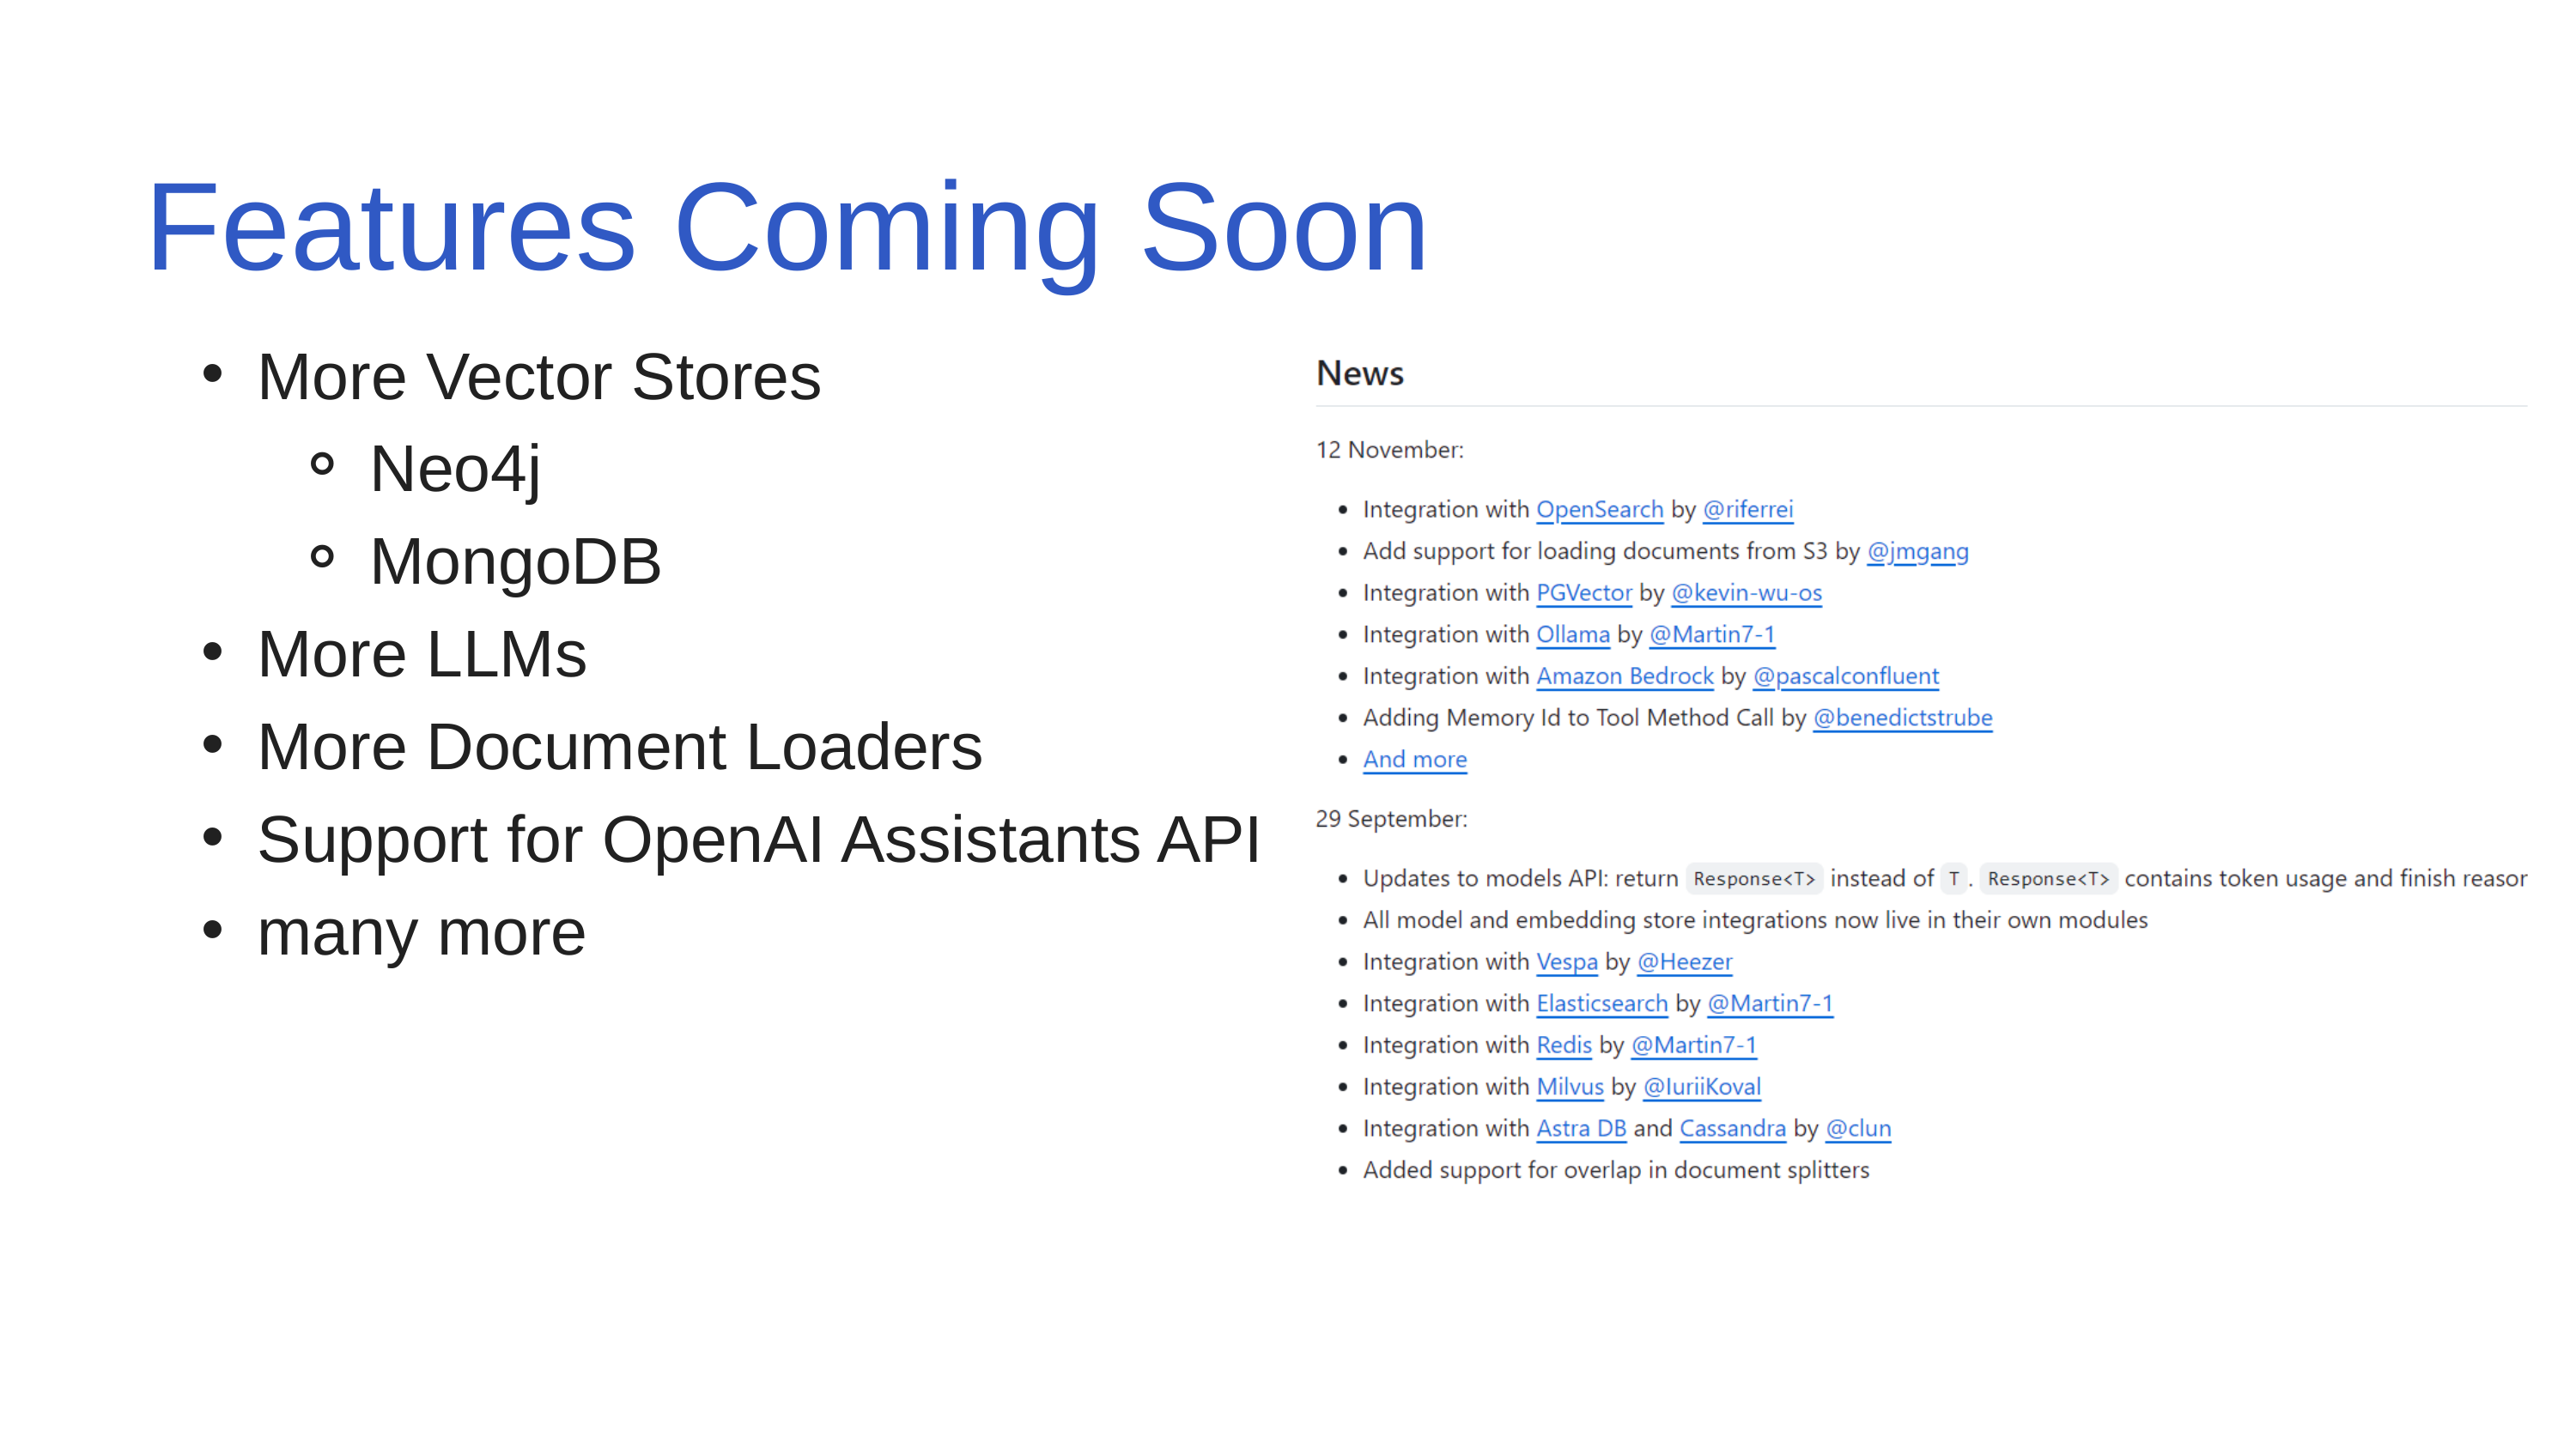

Features Coming Soon
More Vector Stores
Neo4j
MongoDB
More LLMs
More Document Loaders
Support for OpenAI Assistants API
many more